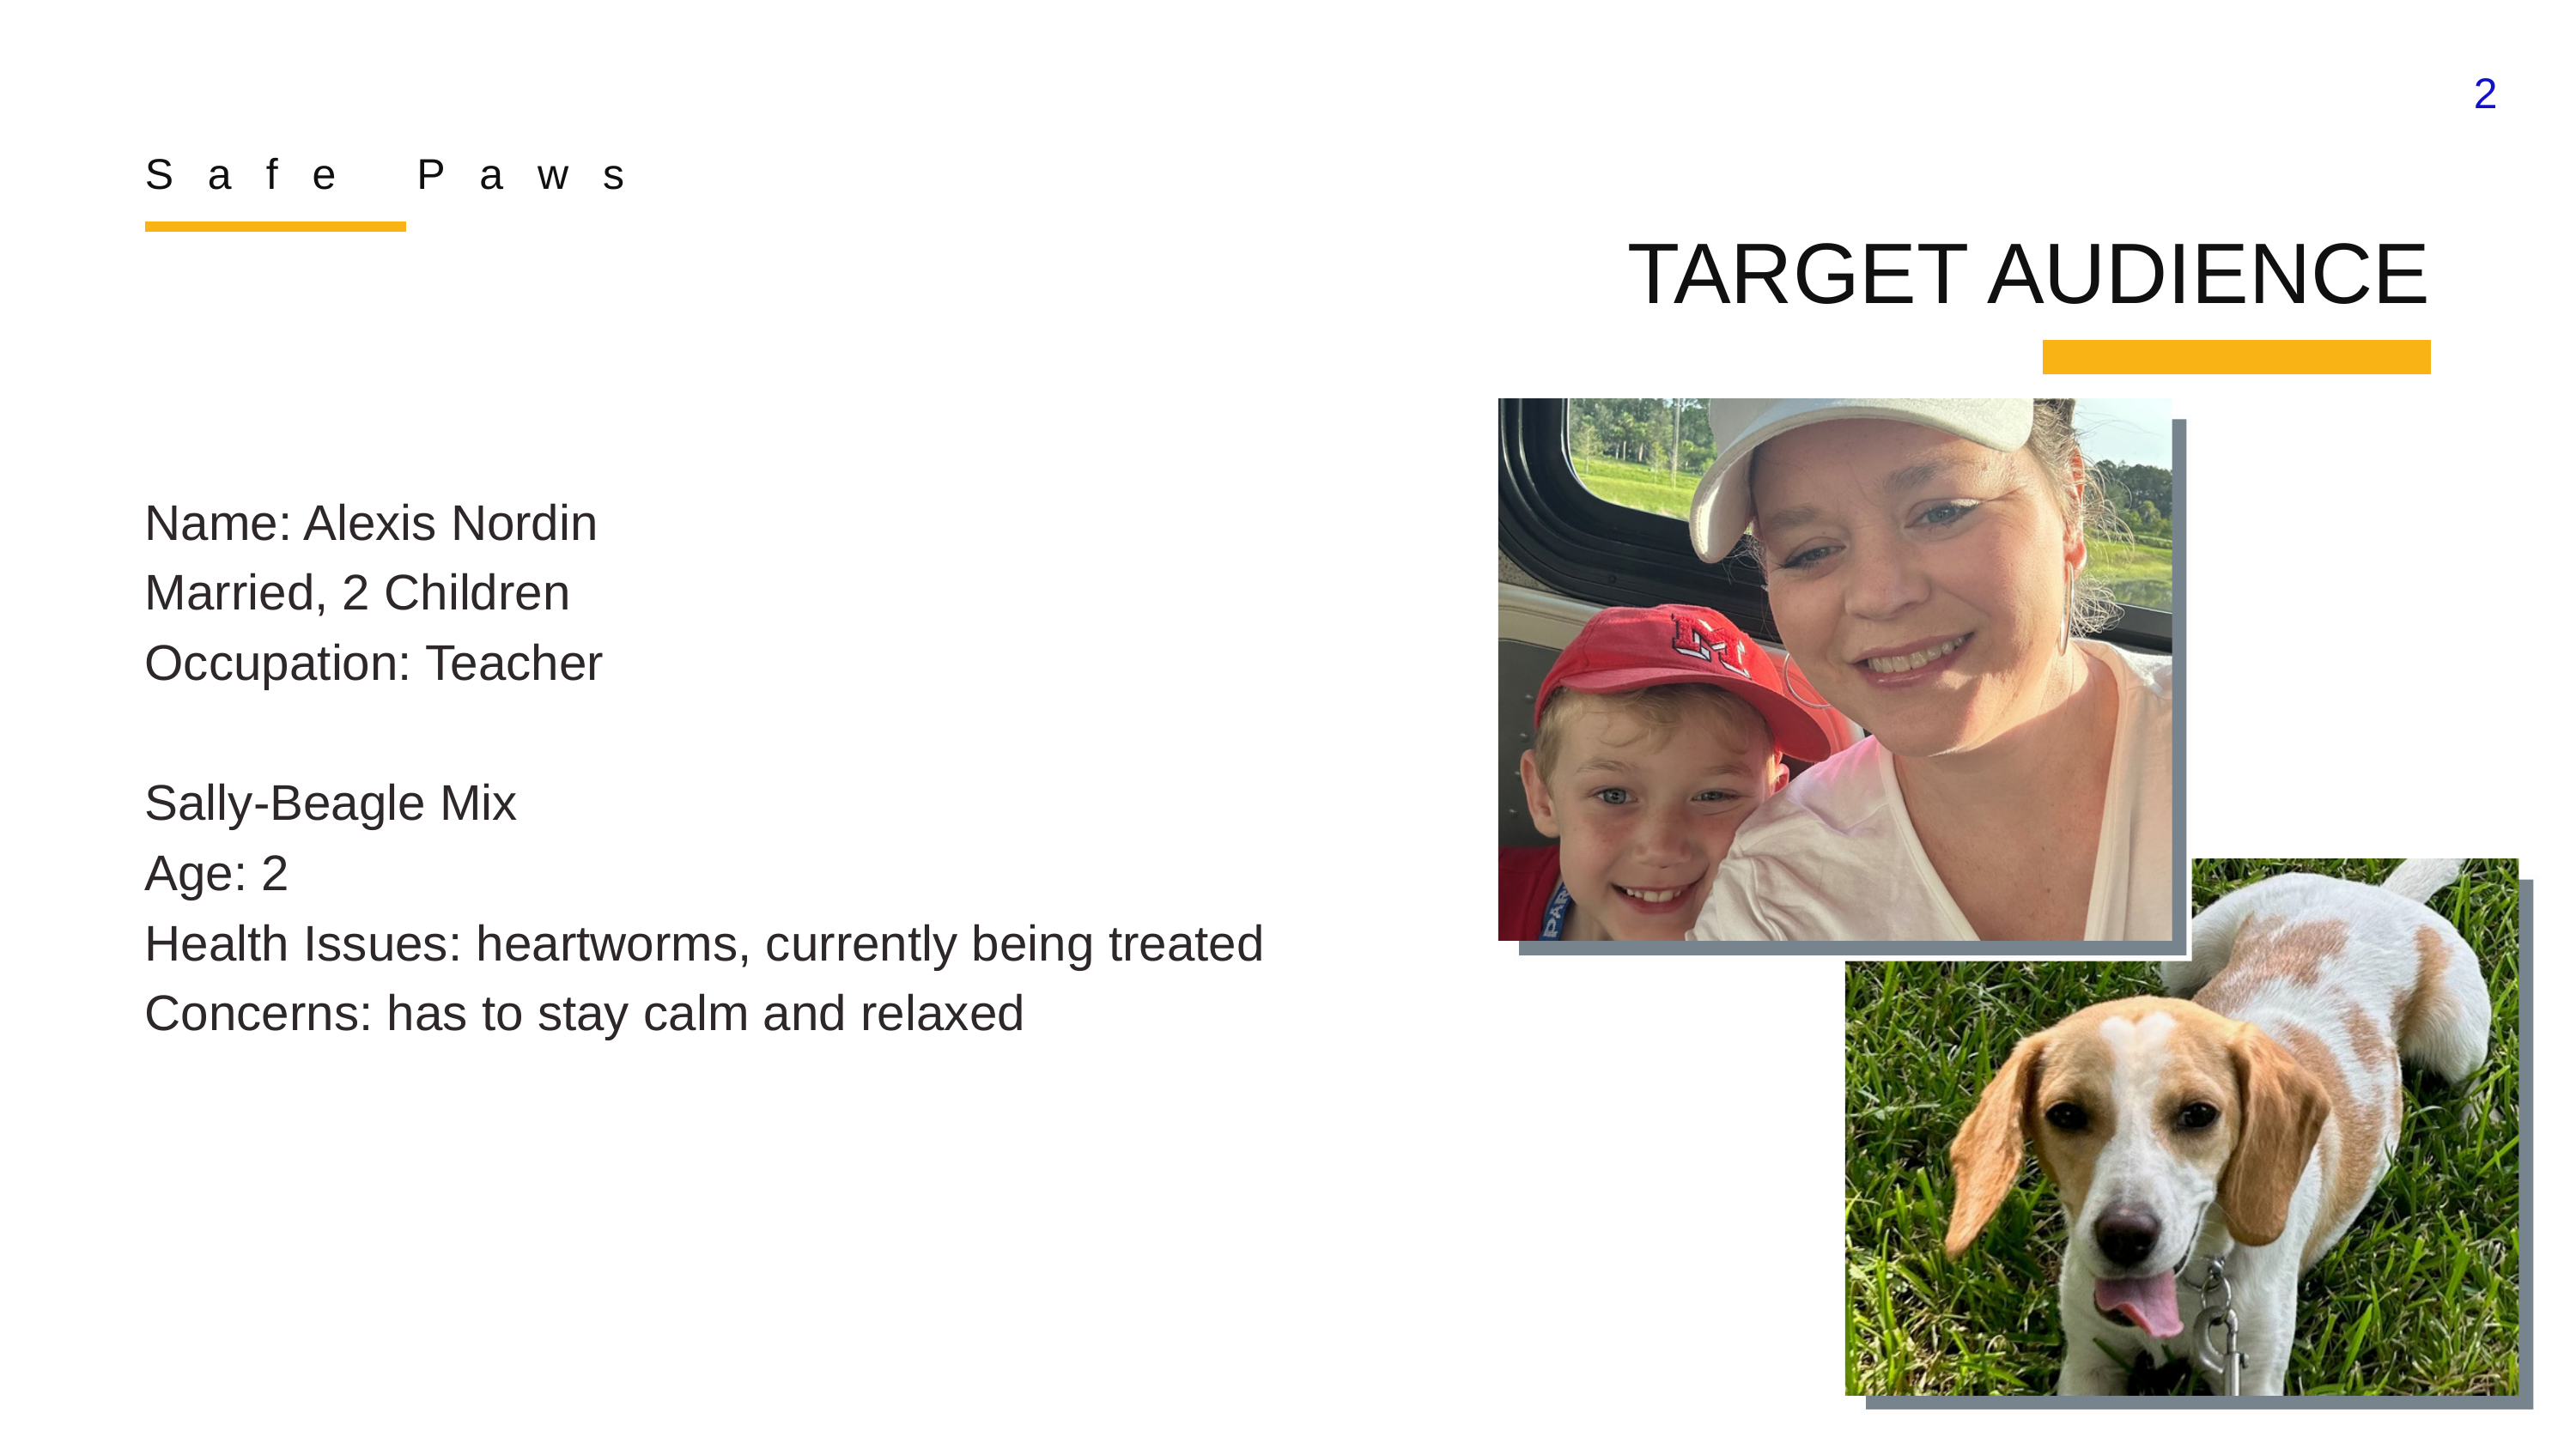

2
Safe Paws
TARGET AUDIENCE

Name: Alexis Nordin
Married, 2 Children
Occupation: Teacher

Sally-Beagle Mix
Age: 2
Health Issues: heartworms, currently being treated
Concerns: has to stay calm and relaxed